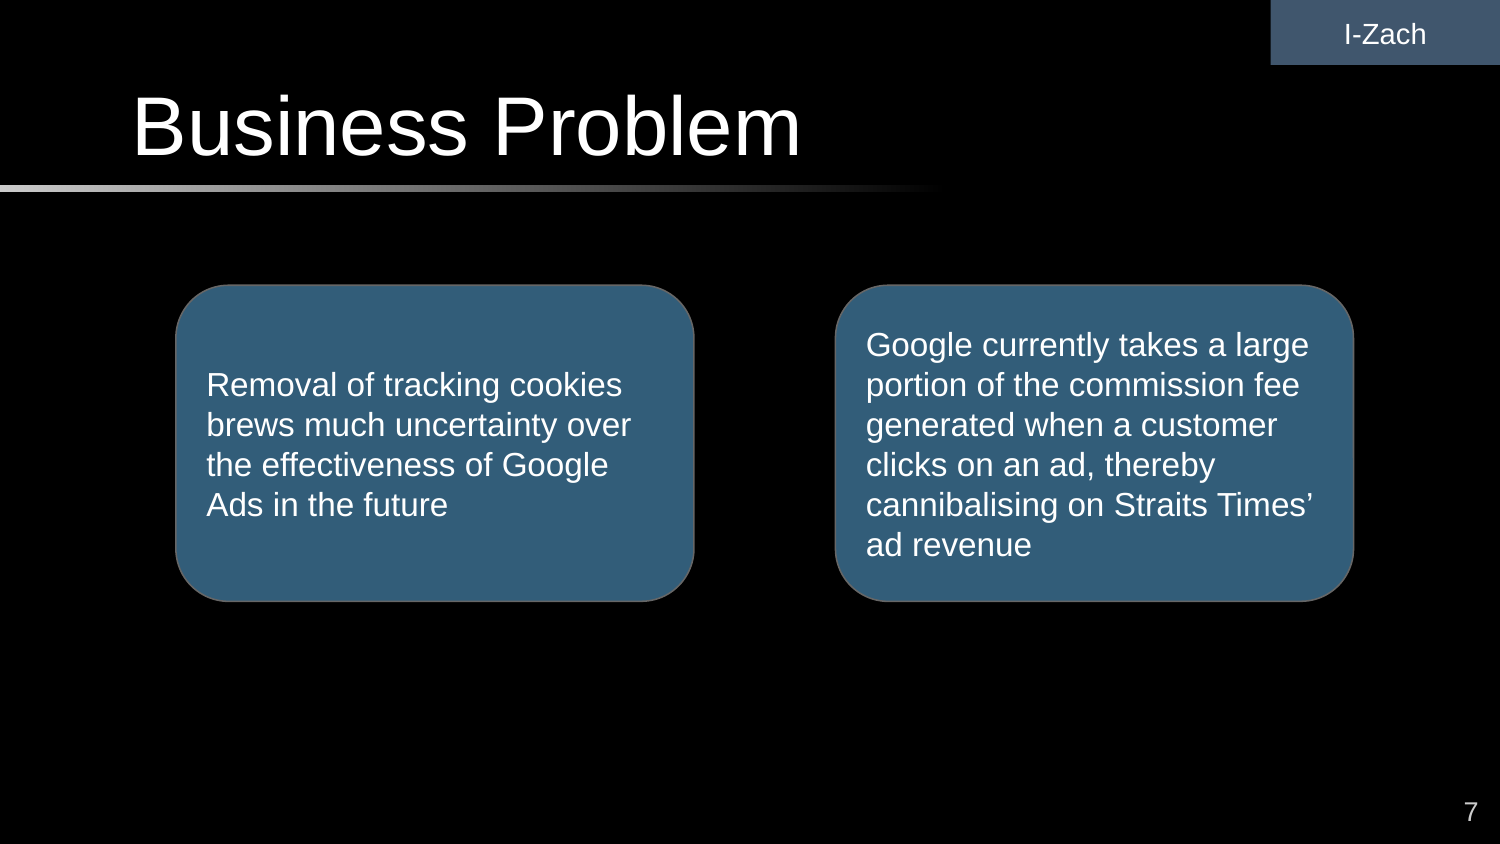

I-Zach
# Business Problem
Removal of tracking cookies brews much uncertainty over the effectiveness of Google Ads in the future
Google currently takes a large portion of the commission fee generated when a customer clicks on an ad, thereby cannibalising on Straits Times’ ad revenue
7